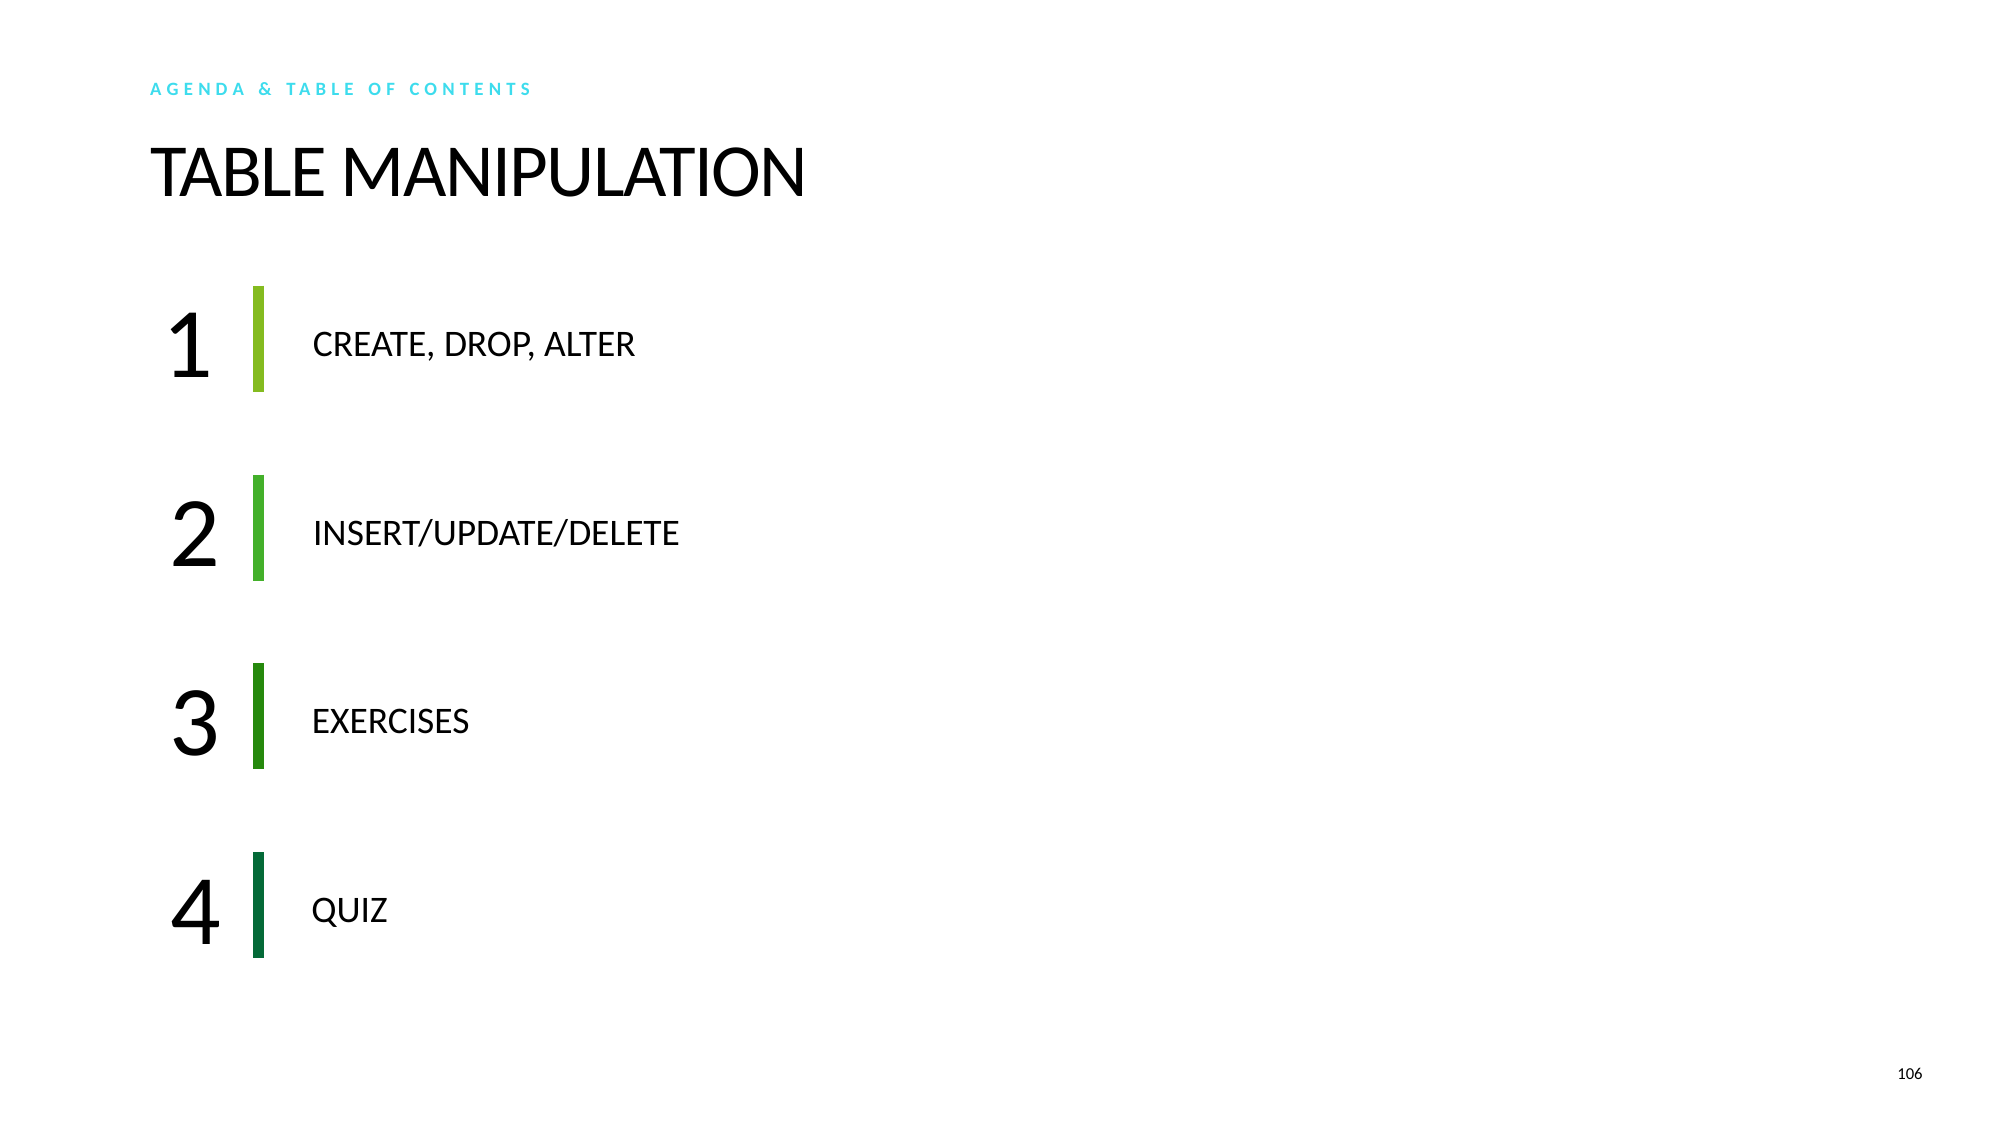

Agenda & Table of Contents

# TABLE MANIPULATION
1
CREATE, DROP, ALTER
2
INSERT/UPDATE/DELETE
3
EXERCISES
4
QUIZ